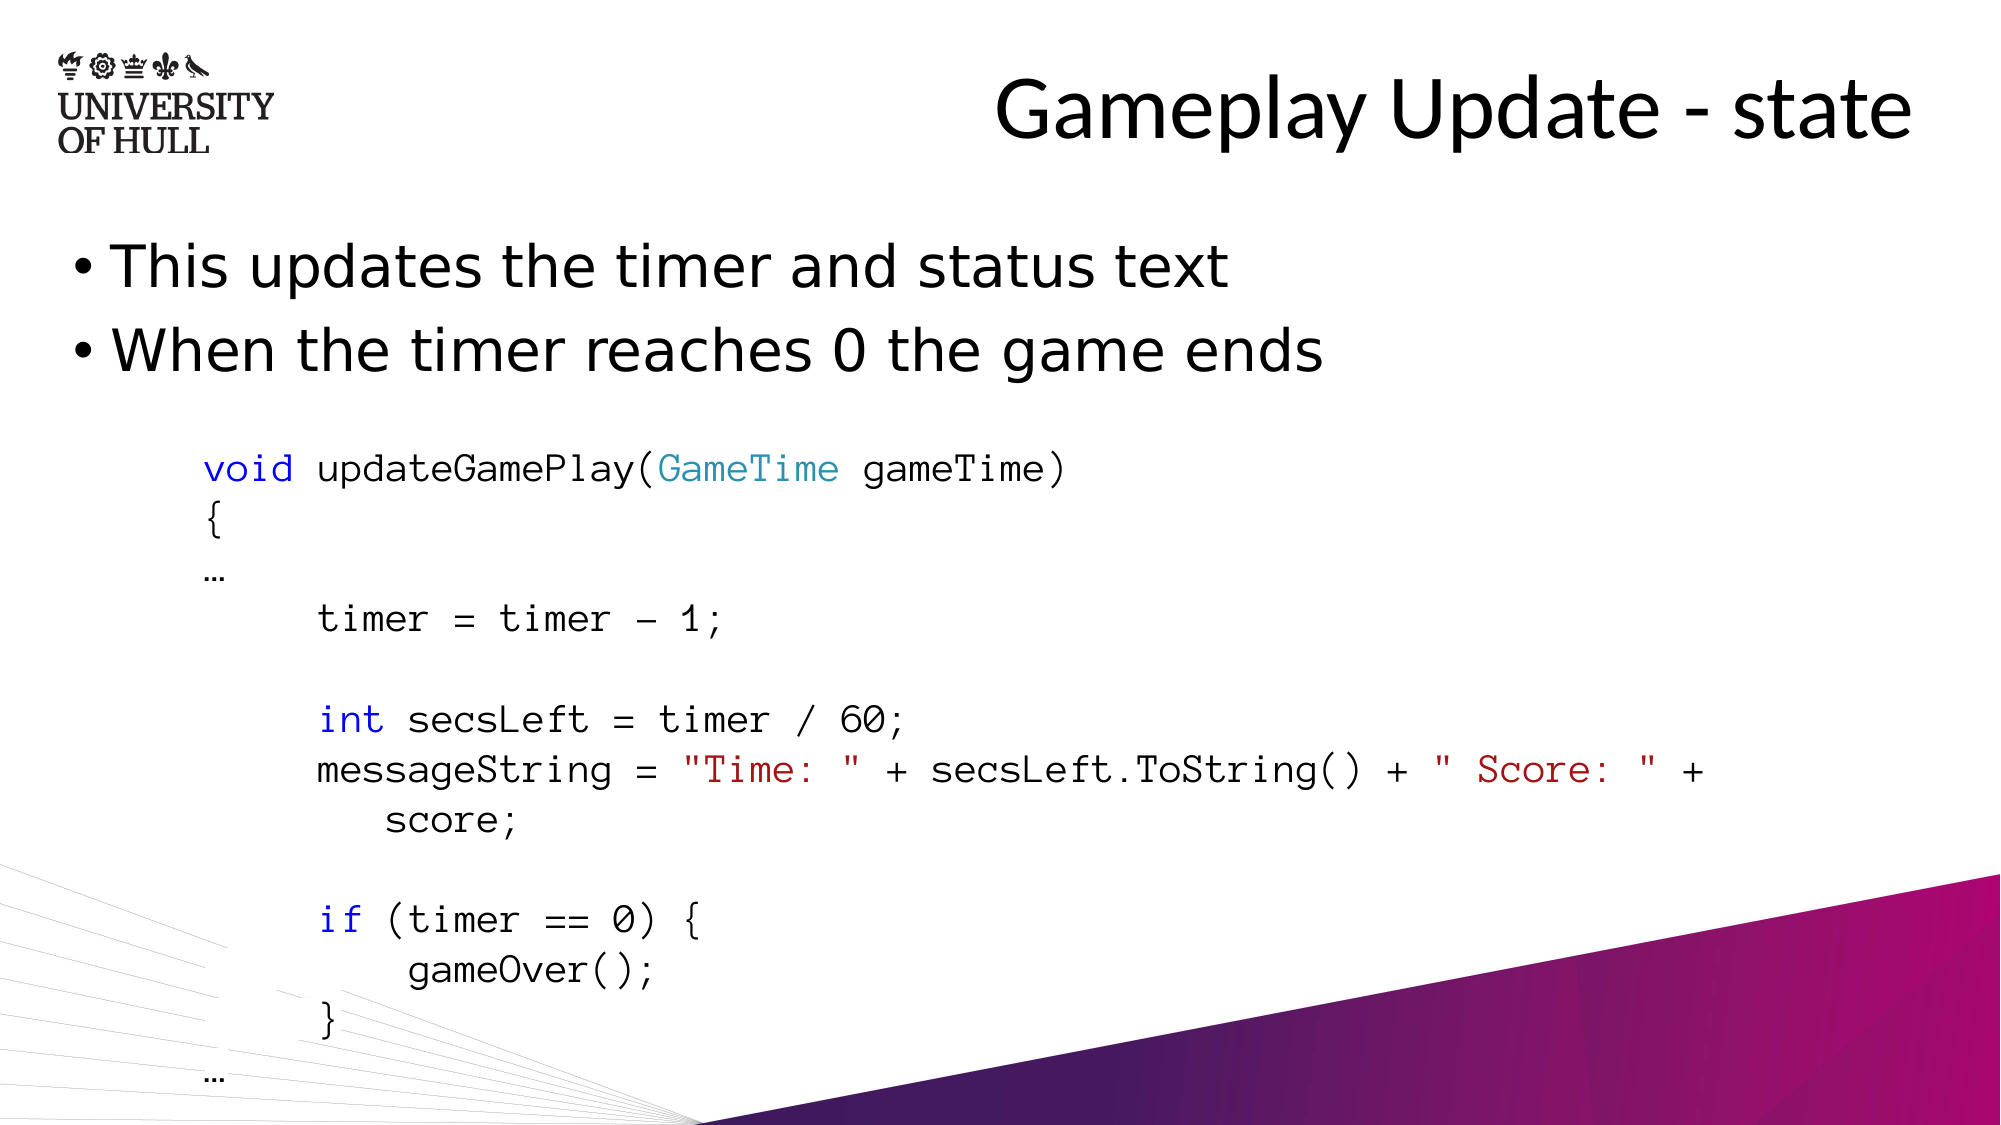

# Gameplay Update - state
This updates the timer and status text
When the timer reaches 0 the game ends
void updateGamePlay(GameTime gameTime)
{
…
     timer = timer - 1;

     int secsLeft = timer / 60;
     messageString = "Time: " + secsLeft.ToString() + " Score: " +
        score;

     if (timer == 0) {
         gameOver();
     }
…